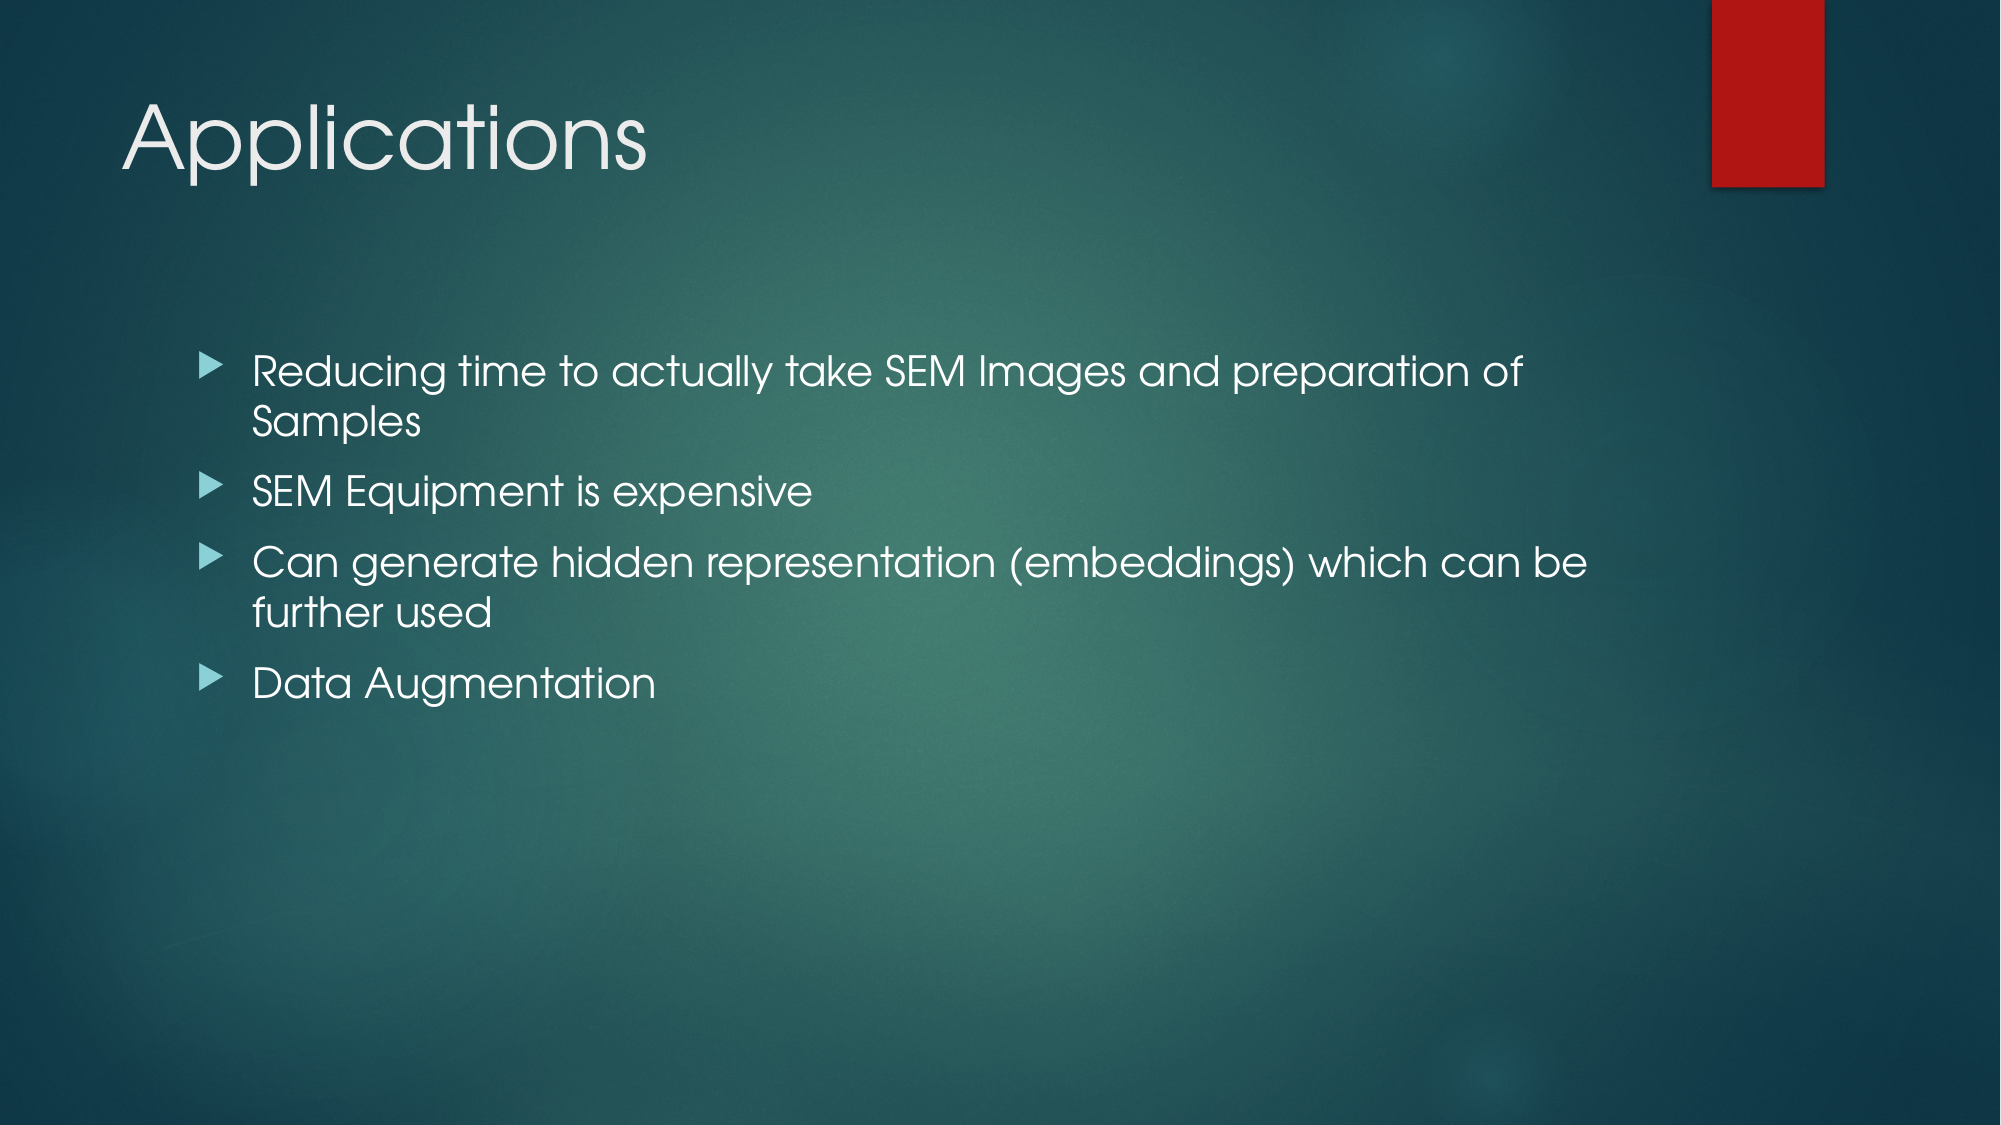

# Applications
Reducing time to actually take SEM Images and preparation of Samples
SEM Equipment is expensive
Can generate hidden representation (embeddings) which can be further used
Data Augmentation